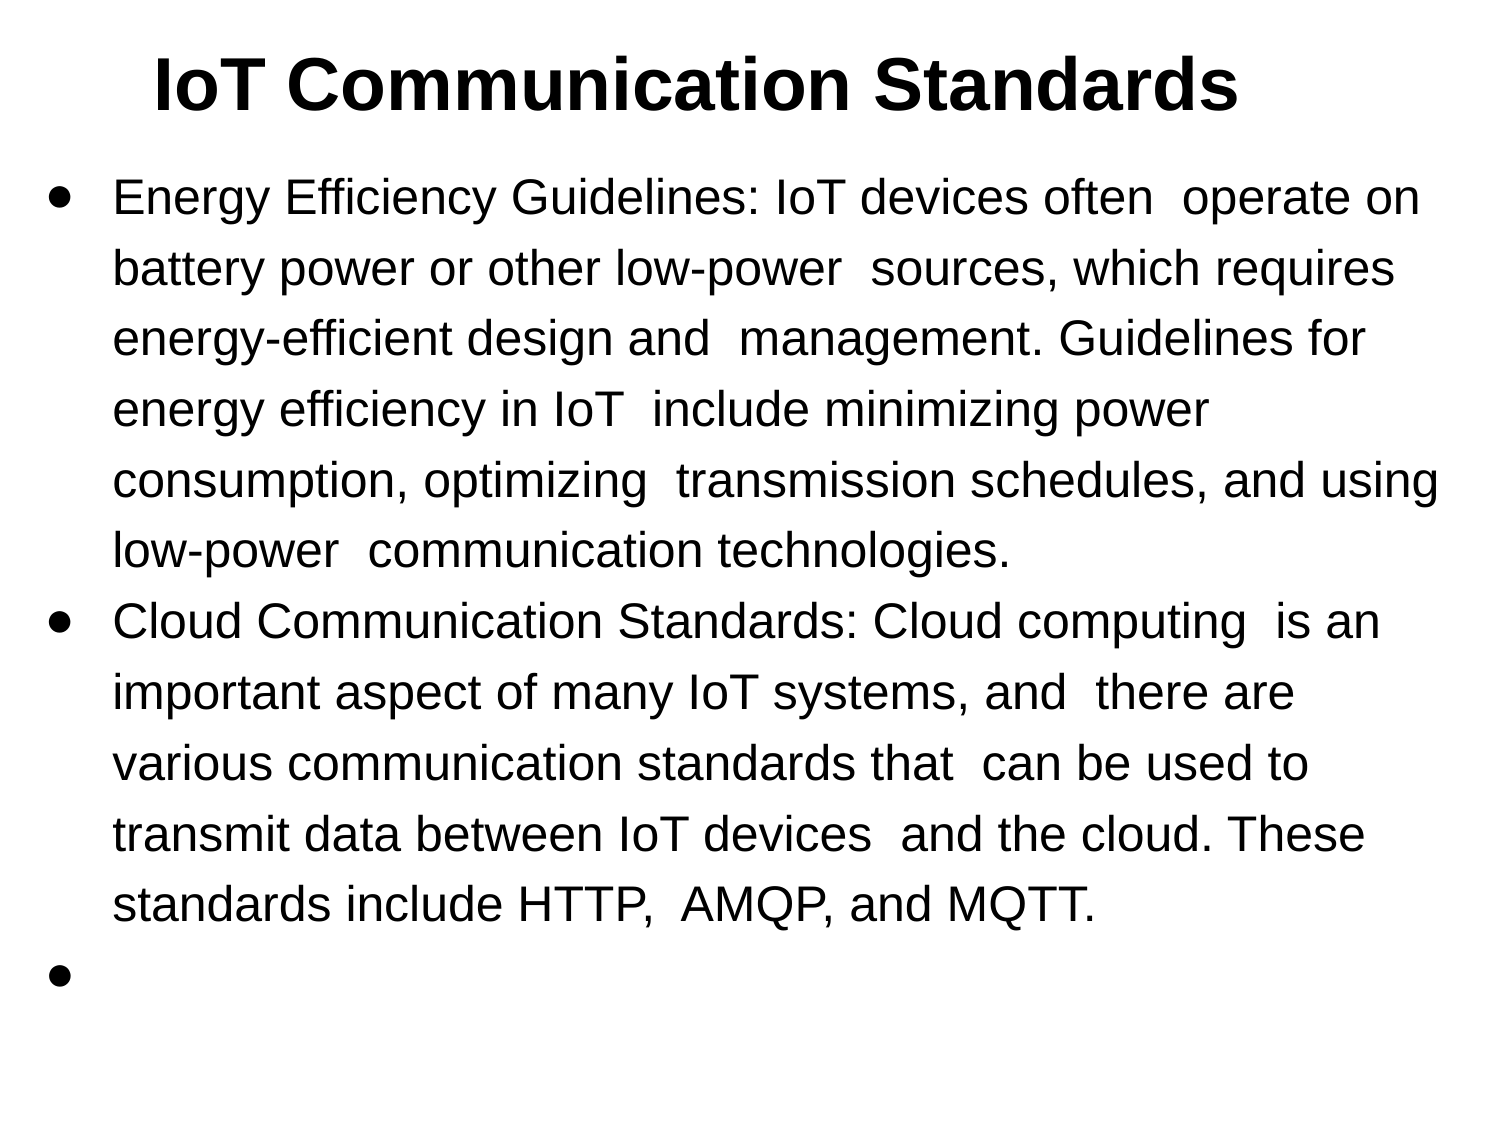

# IoT Communication Standards
Energy Efficiency Guidelines: IoT devices often  operate on battery power or other low-power  sources, which requires energy-efficient design and  management. Guidelines for energy efficiency in IoT  include minimizing power consumption, optimizing  transmission schedules, and using low-power  communication technologies.
Cloud Communication Standards: Cloud computing  is an important aspect of many IoT systems, and  there are various communication standards that  can be used to transmit data between IoT devices  and the cloud. These standards include HTTP,  AMQP, and MQTT.
●